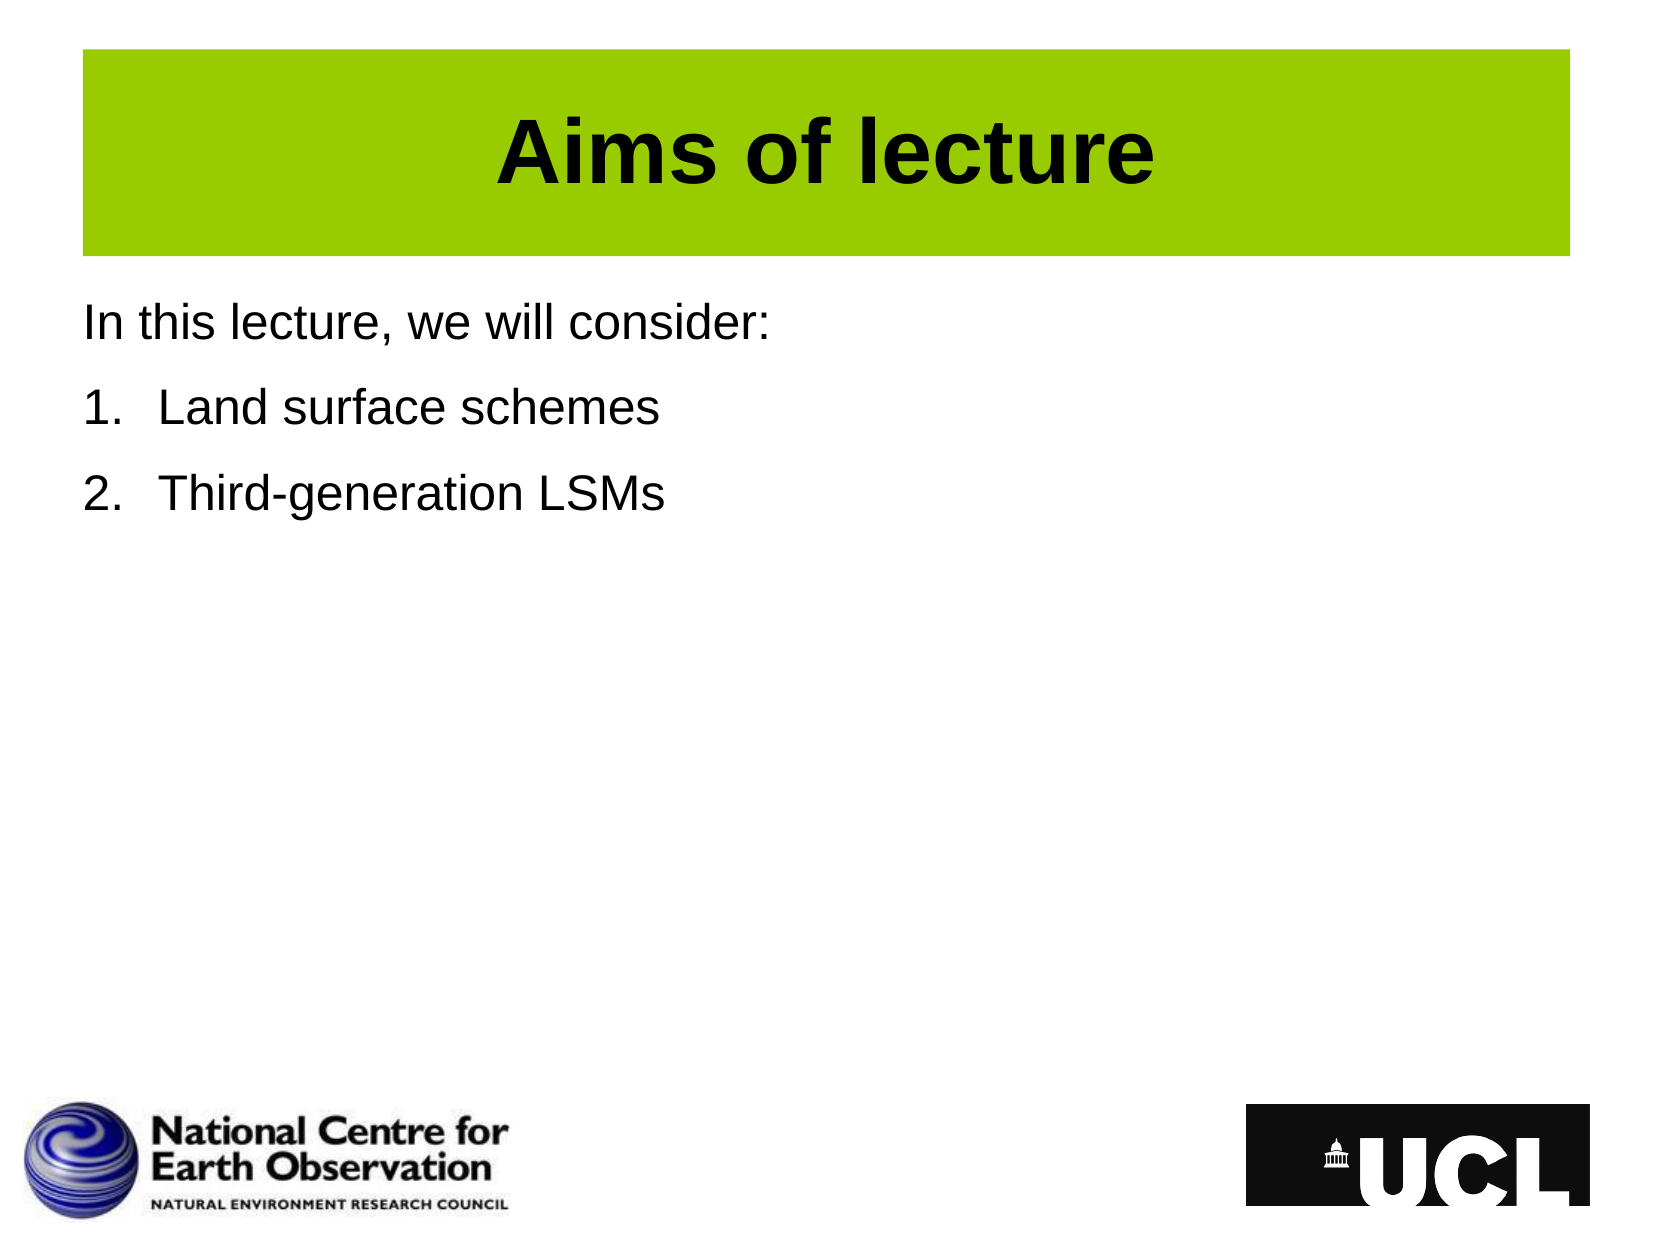

# Aims of lecture
In this lecture, we will consider:
Land surface schemes
Third-generation LSMs